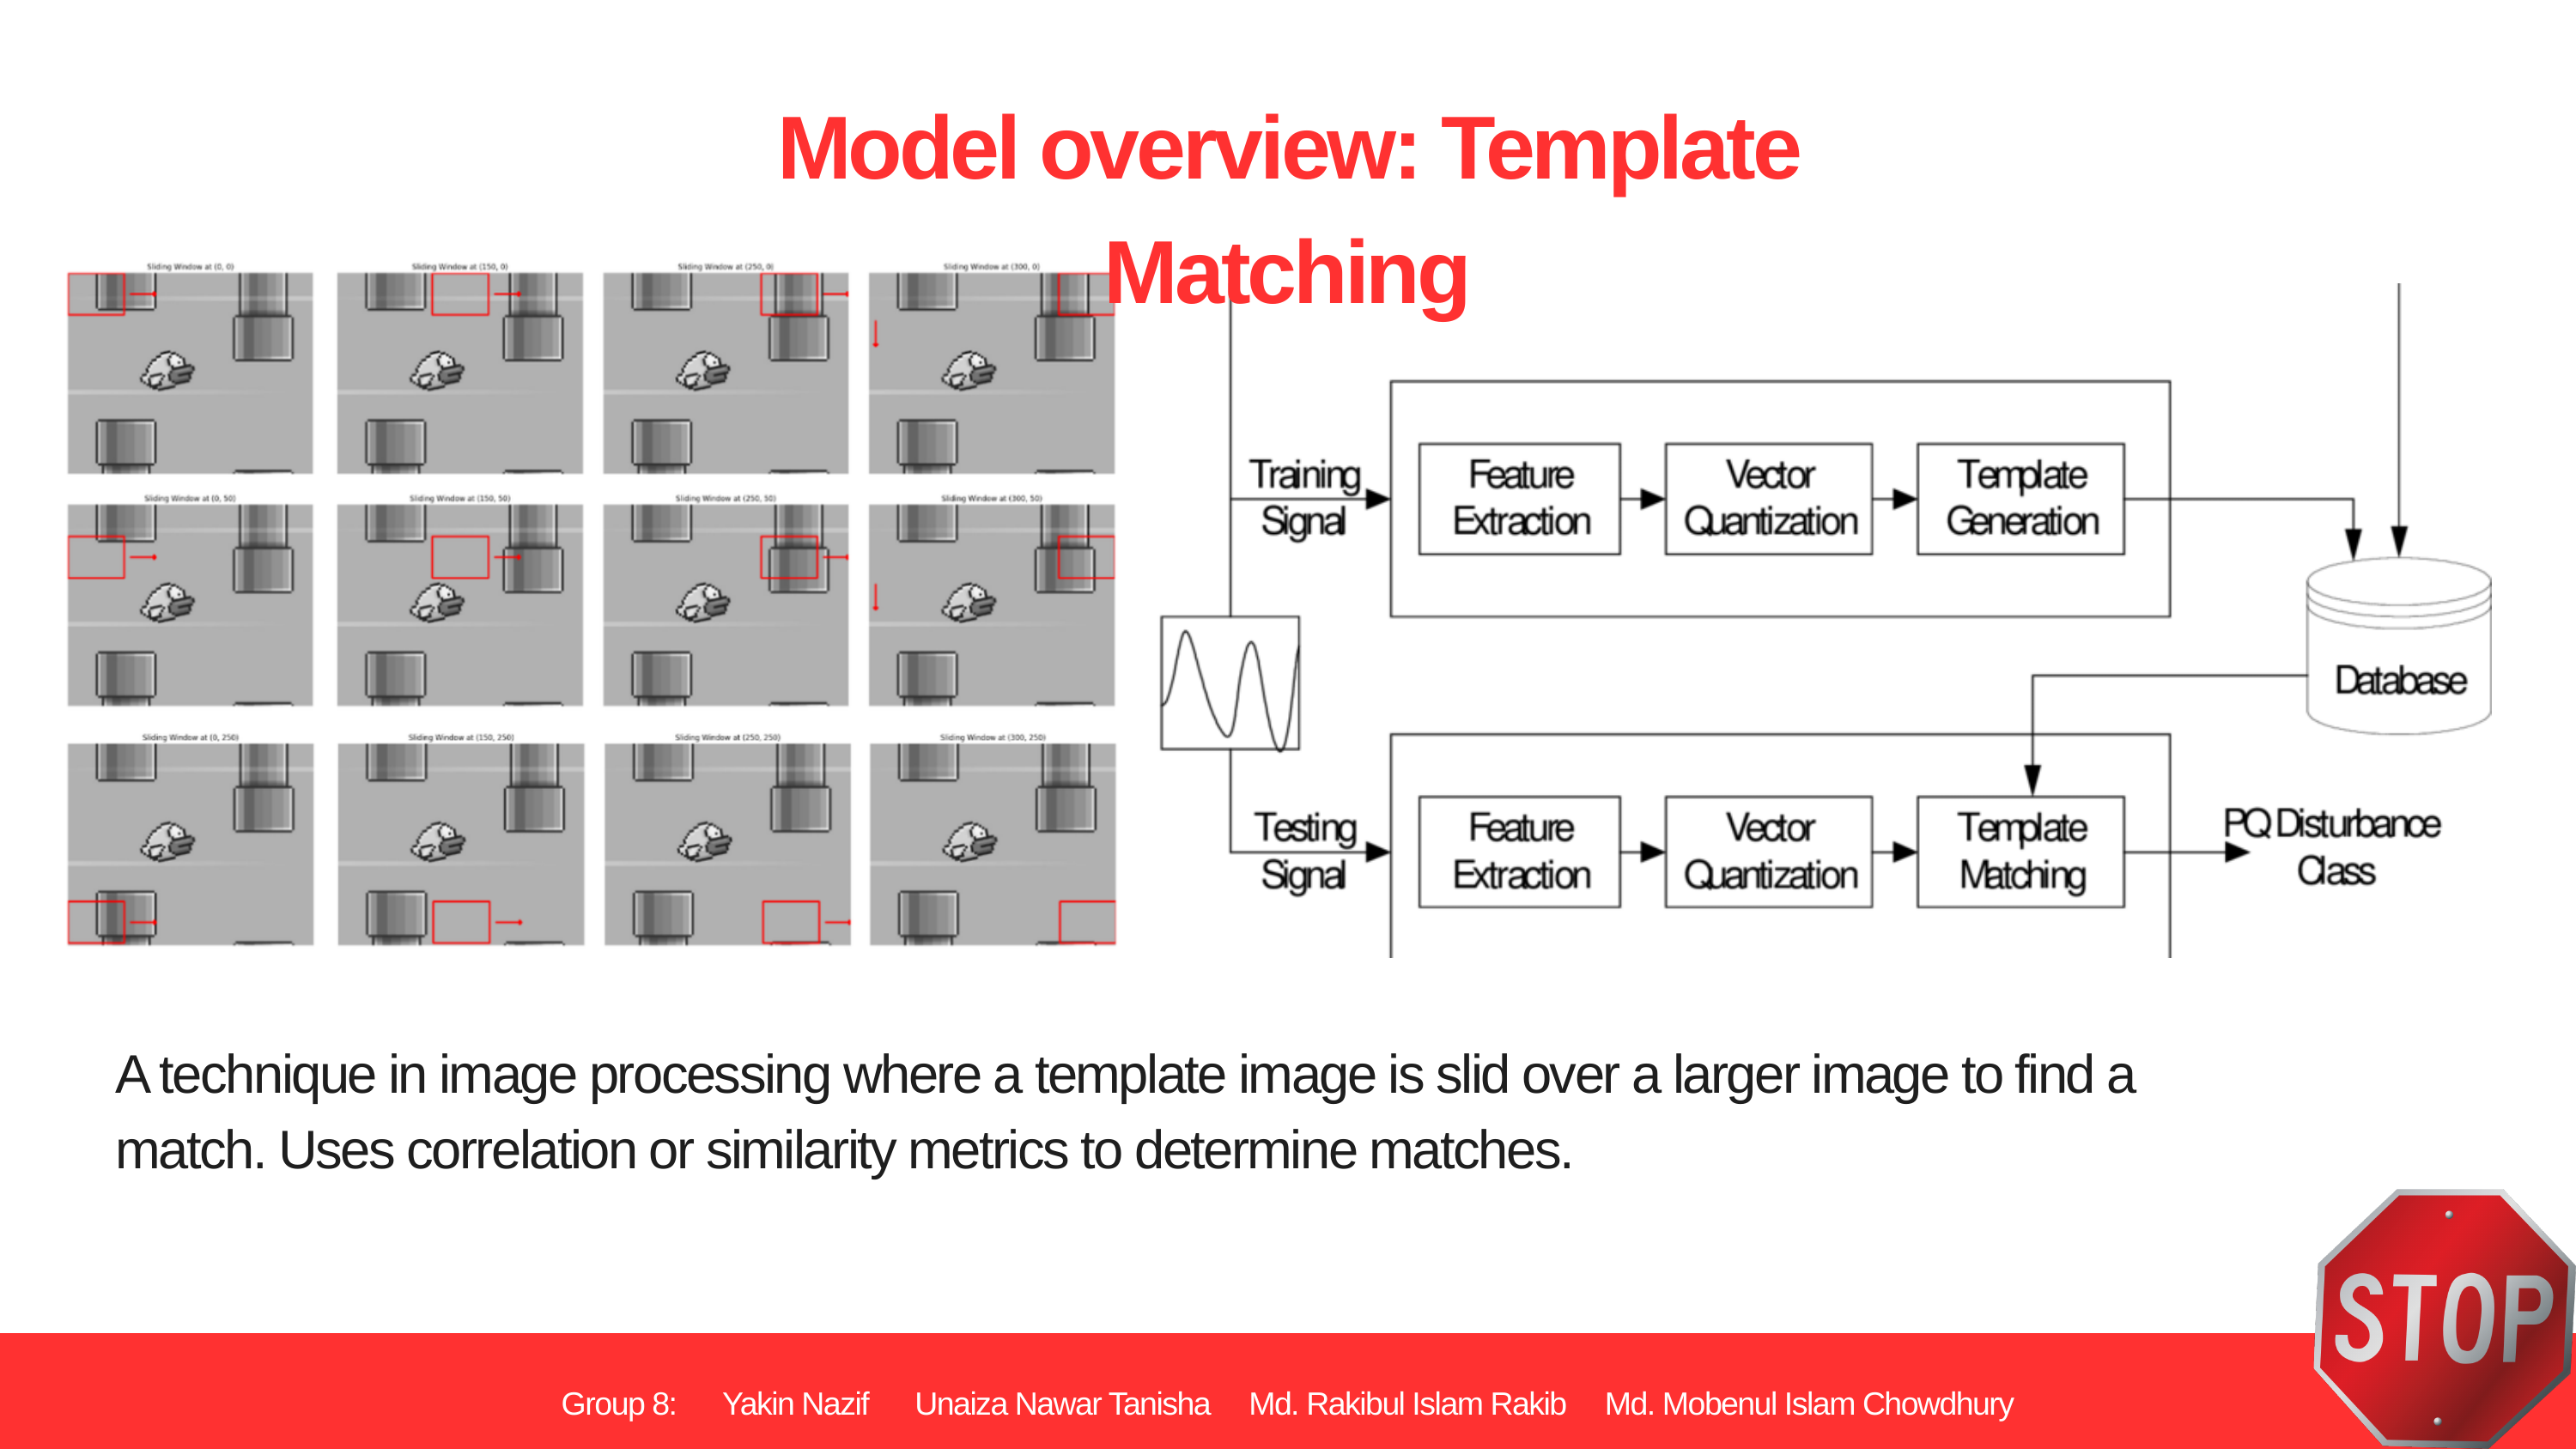

Model overview: Template Matching

A technique in image processing where a ​template image is slid over ​a larger image to find a match.​ Uses correlation or similarity metrics to determine matches.

Group 8:      Yakin Nazif      Unaiza Nawar Tanisha     Md. Rakibul Islam Rakib     Md. Mobenul Islam Chowdhury